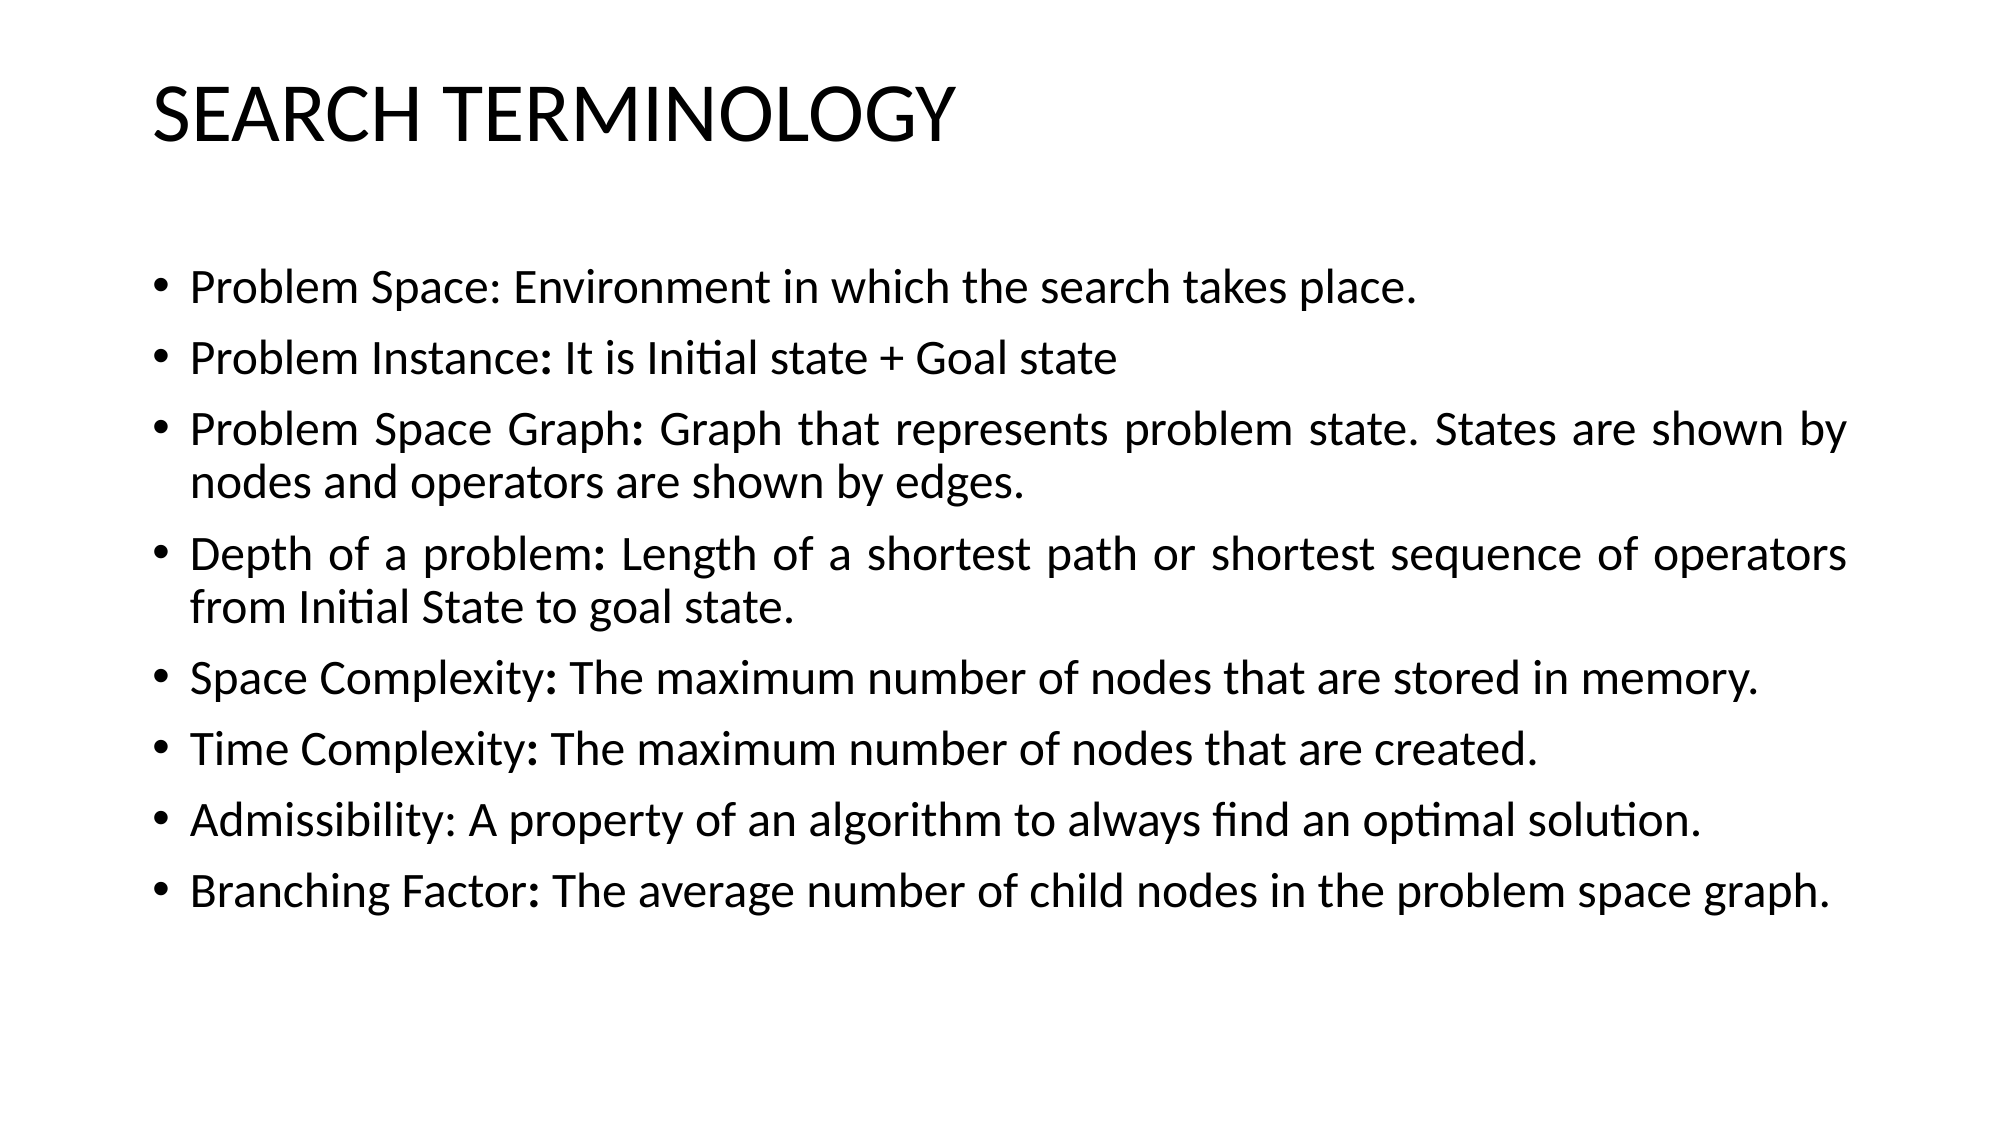

# SEARCH TERMINOLOGY
Problem Space: Environment in which the search takes place.
Problem Instance: It is Initial state + Goal state
Problem Space Graph: Graph that represents problem state. States are shown by nodes and operators are shown by edges.
Depth of a problem: Length of a shortest path or shortest sequence of operators from Initial State to goal state.
Space Complexity: The maximum number of nodes that are stored in memory.
Time Complexity: The maximum number of nodes that are created.
Admissibility: A property of an algorithm to always find an optimal solution.
Branching Factor: The average number of child nodes in the problem space graph.